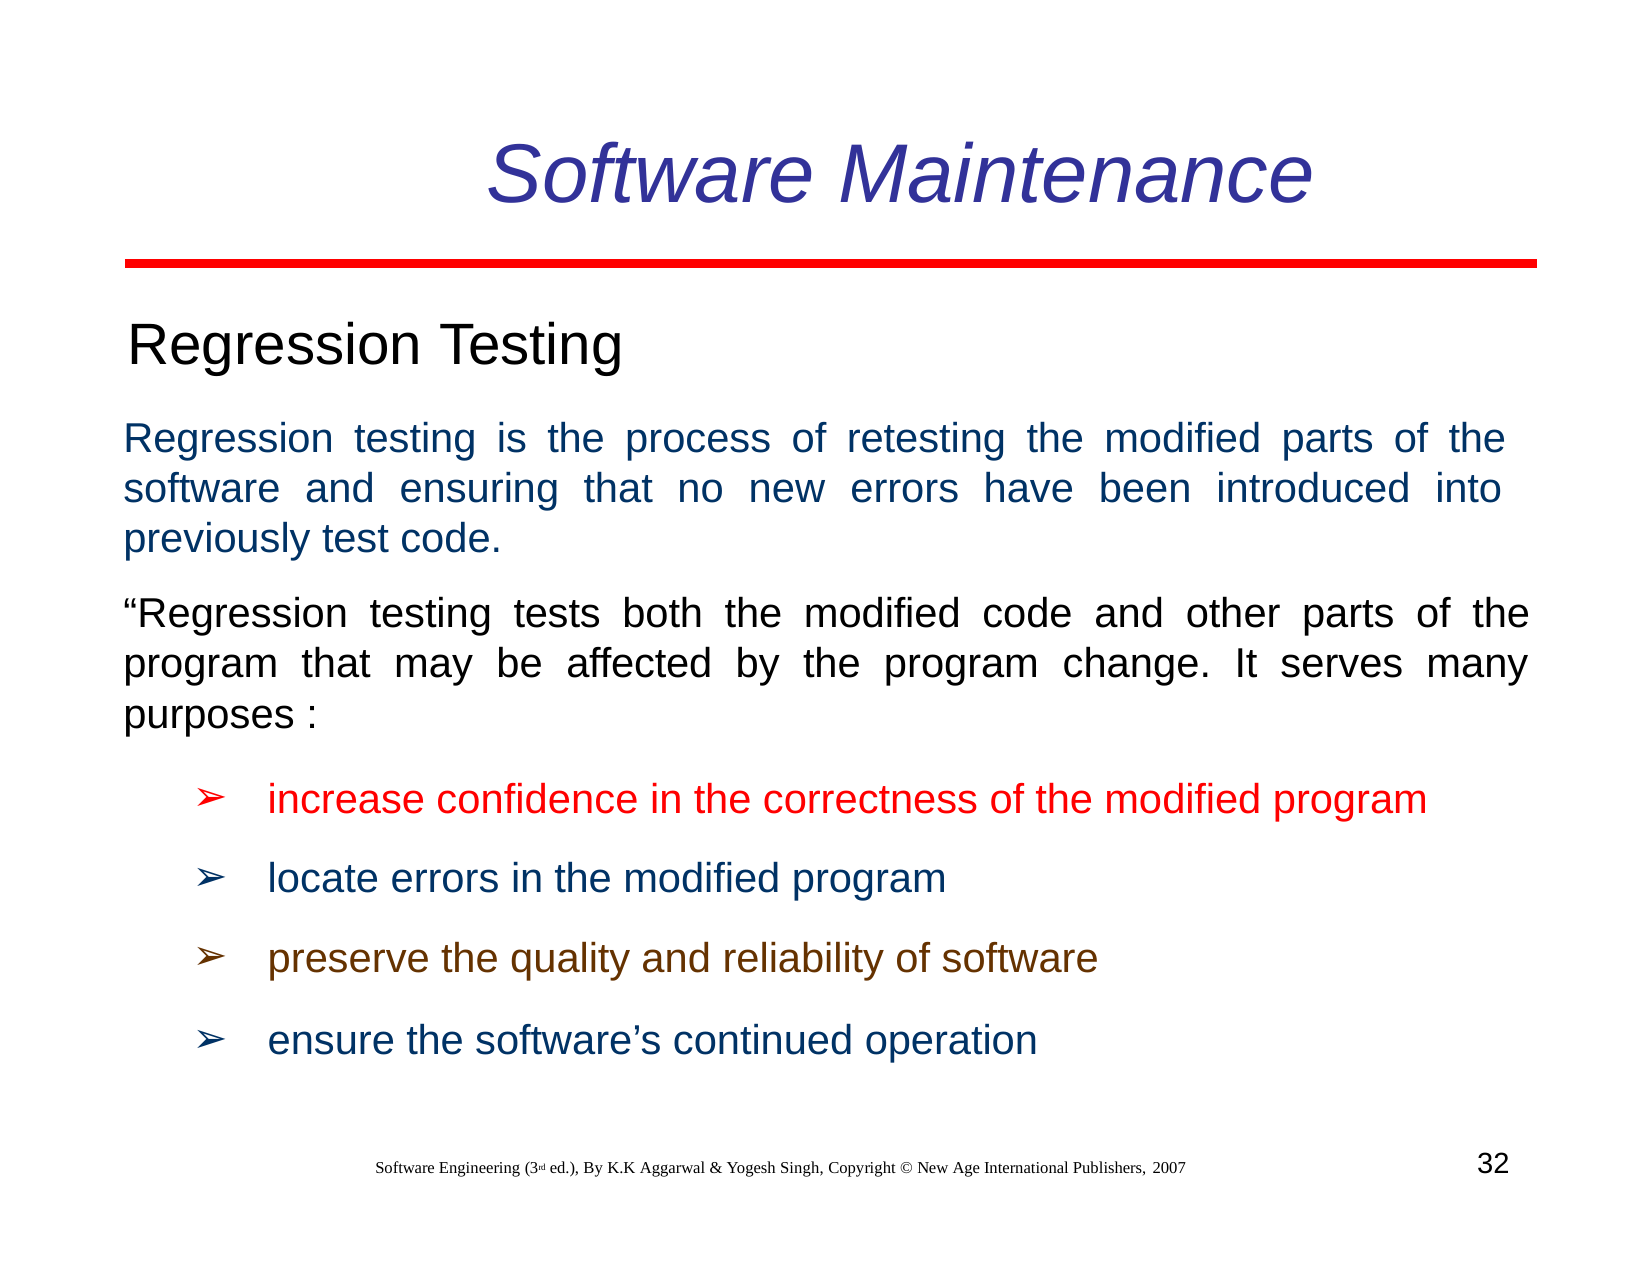

# Software Maintenance

Regression Testing
Regression testing is the process of retesting the modified parts of the  software and ensuring that no new errors have been introduced into  previously test code.
“Regression testing tests both the modified code and other parts of the  program that may be affected by the program change. It serves many  purposes :
increase confidence in the correctness of the modified program
locate errors in the modified program
preserve the quality and reliability of software
ensure the software’s continued operation
32
Software Engineering (3rd  ed.), By K.K Aggarwal & Yogesh Singh, Copyright © New Age International Publishers, 2007